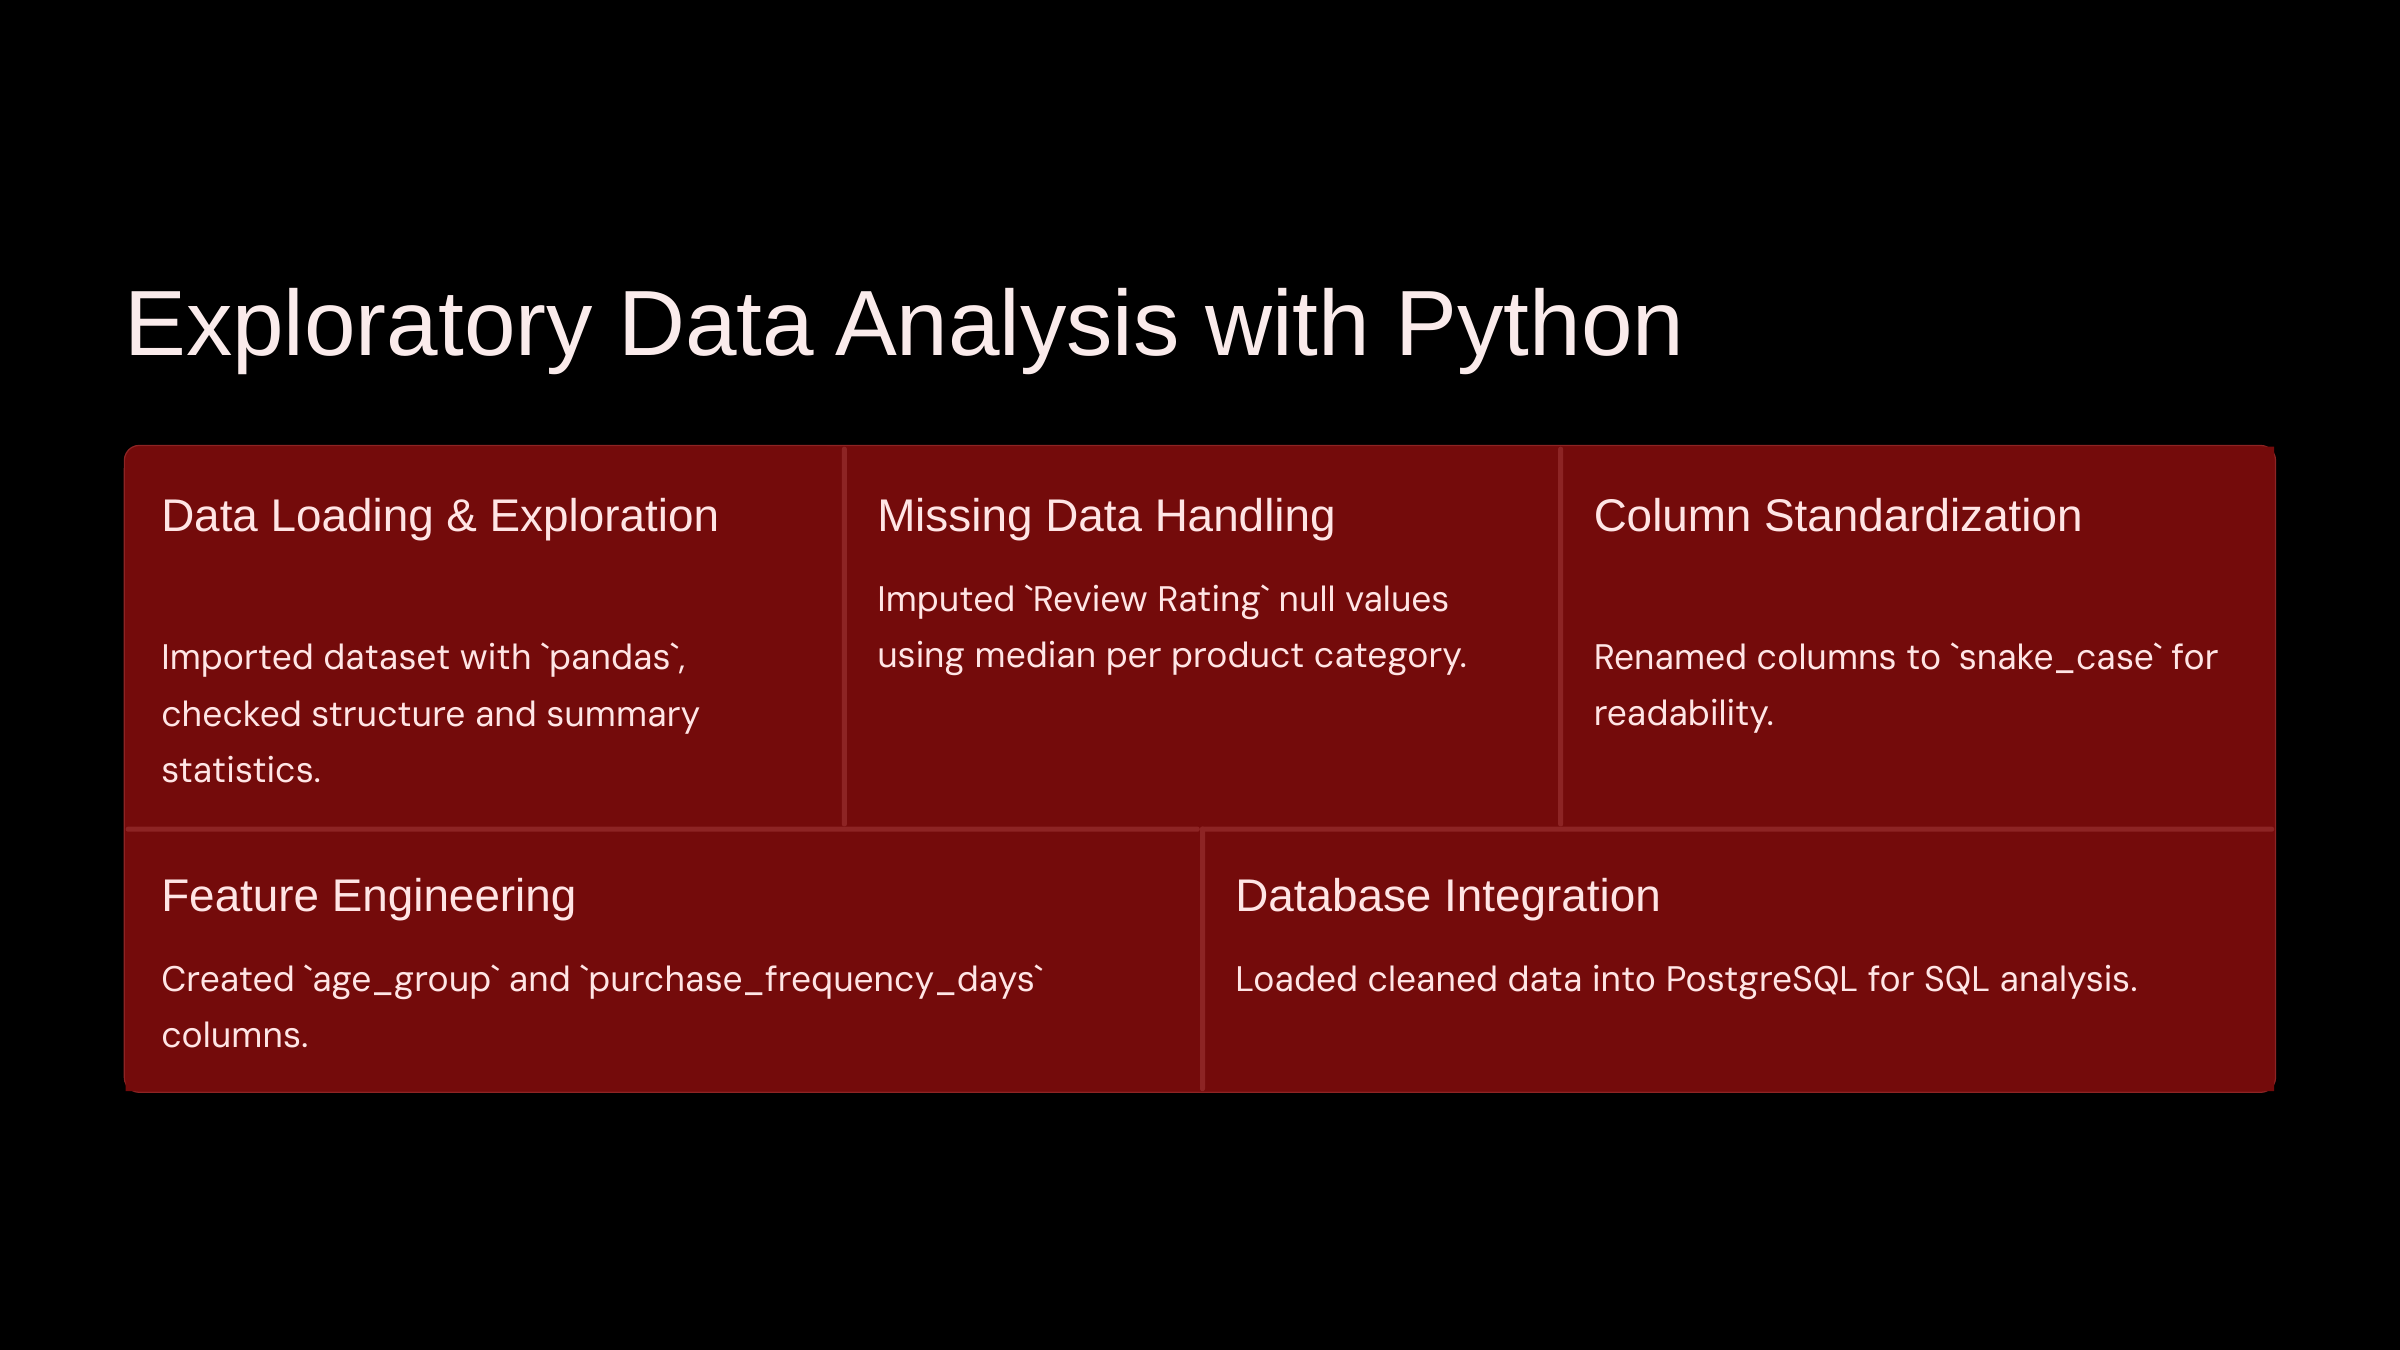

Exploratory Data Analysis with Python

Data Loading & Exploration
Missing Data Handling
Column Standardization
Imputed `Review Rating` null values using median per product category.
Imported dataset with `pandas`, checked structure and summary statistics.
Renamed columns to `snake_case` for readability.

Feature Engineering
Database Integration
Created `age_group` and `purchase_frequency_days` columns.
Loaded cleaned data into PostgreSQL for SQL analysis.